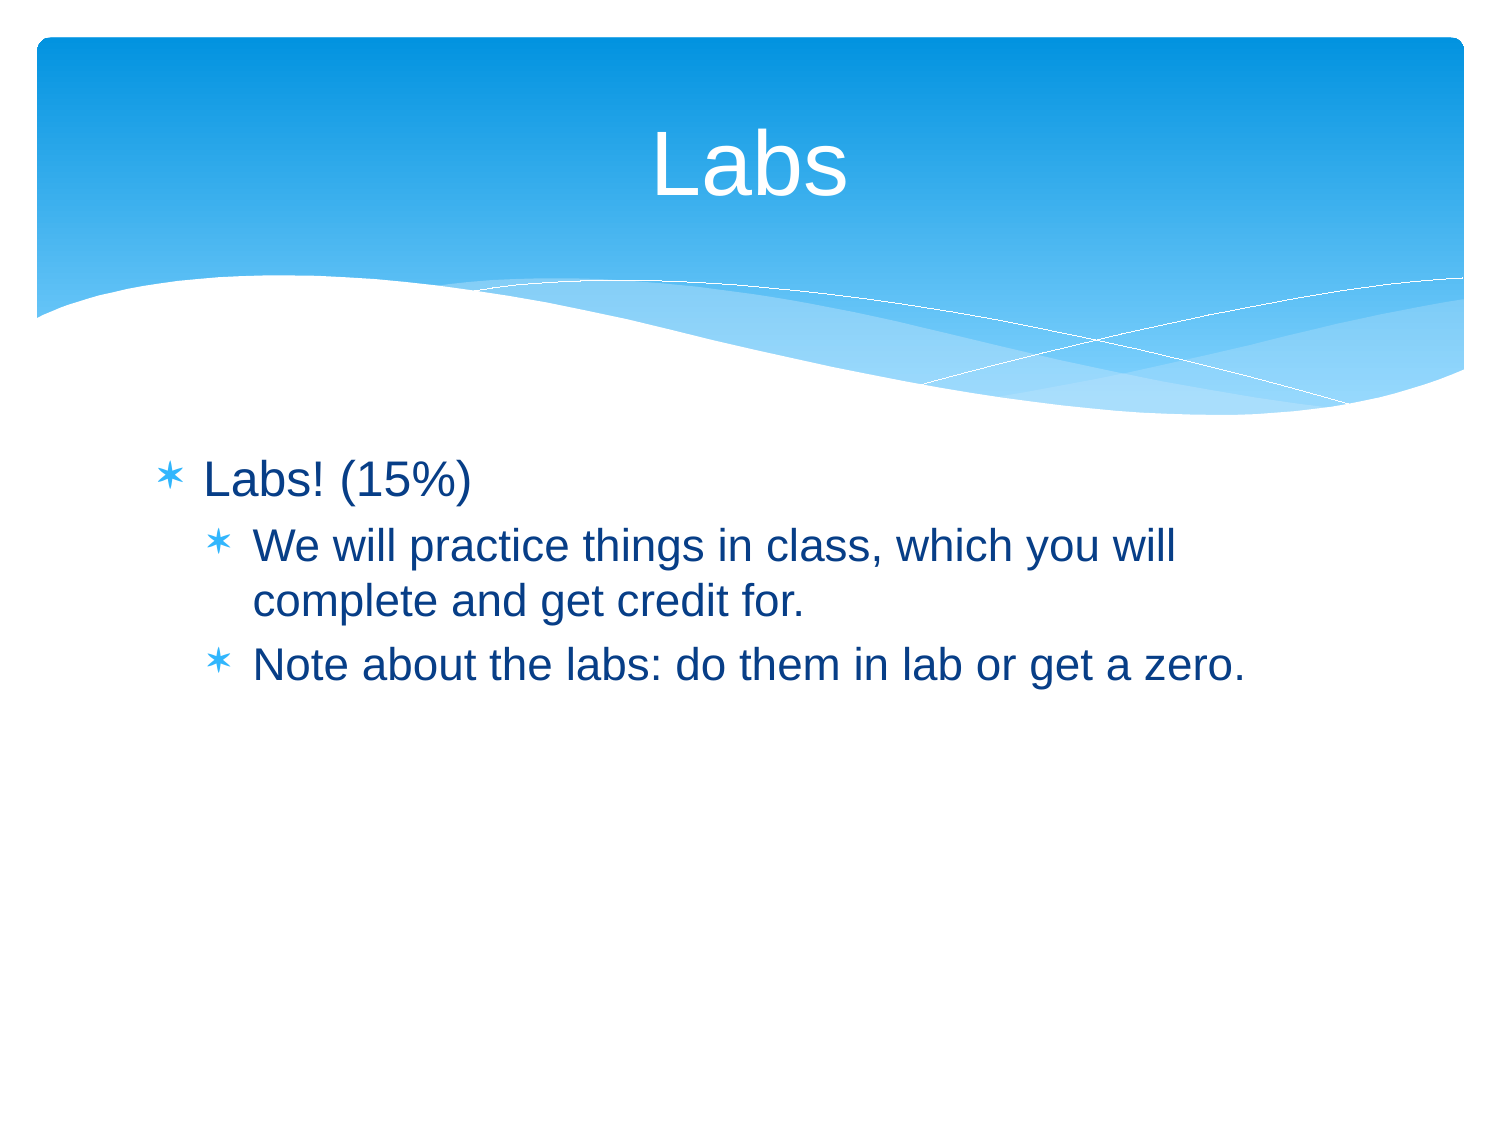

# Labs
Labs! (15%)
We will practice things in class, which you will complete and get credit for.
Note about the labs: do them in lab or get a zero.